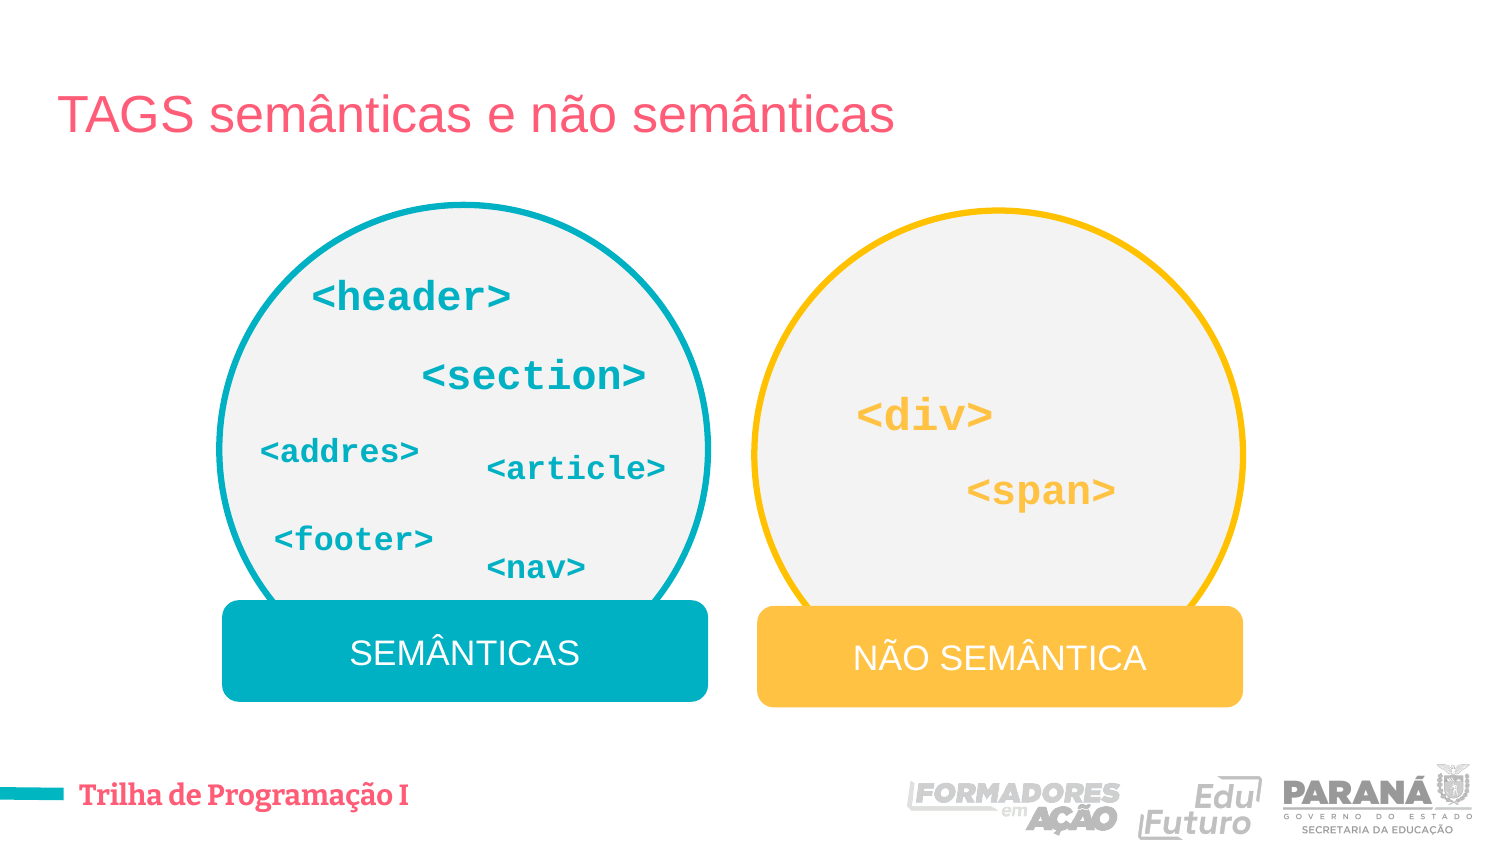

# TAGS semânticas e não semânticas

<header>
<section>
<div>
<addres>
<article>
<span>
<footer>
<nav>
SEMÂNTICAS
NÃO SEMÂNTICA